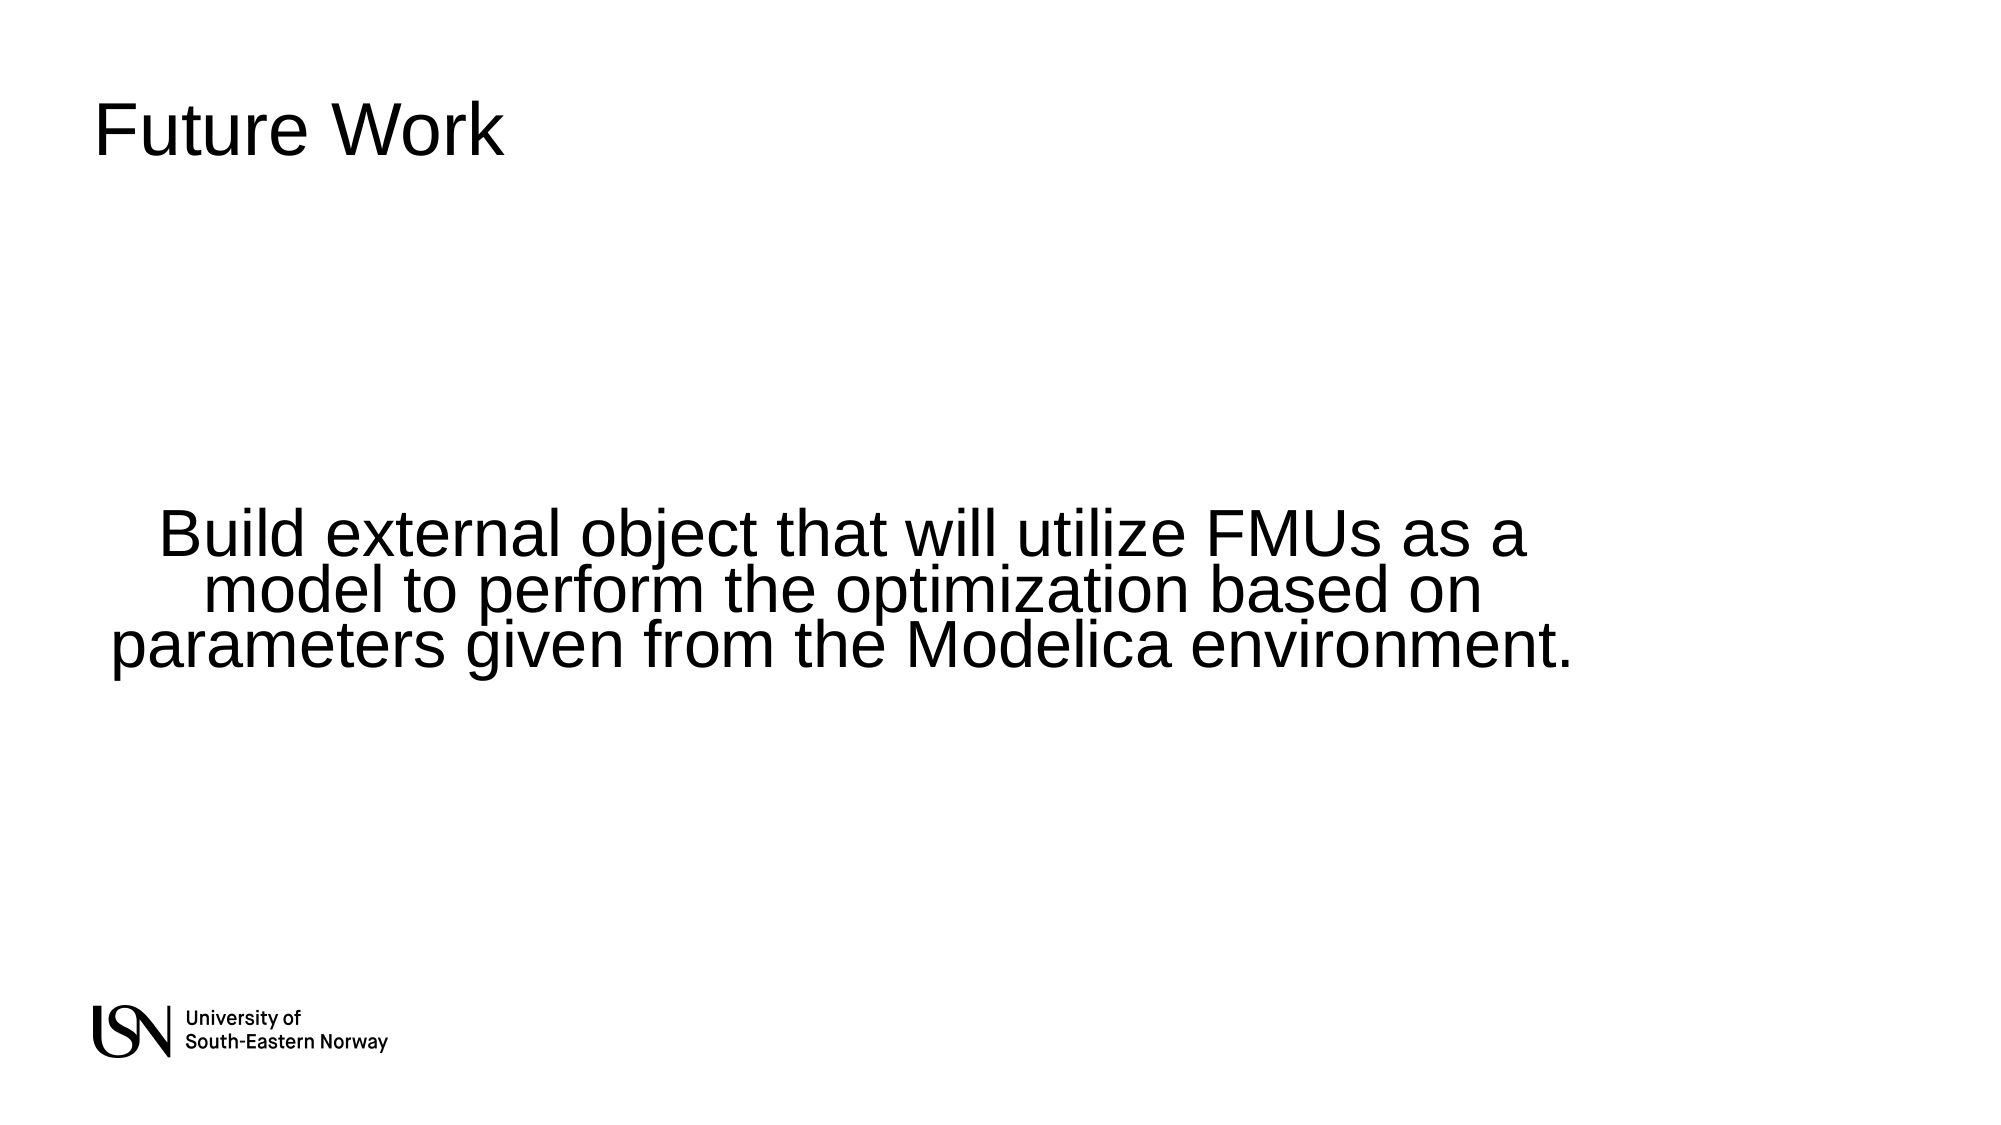

# Future Work
Build external object that will utilize FMUs as a model to perform the optimization based on parameters given from the Modelica environment.